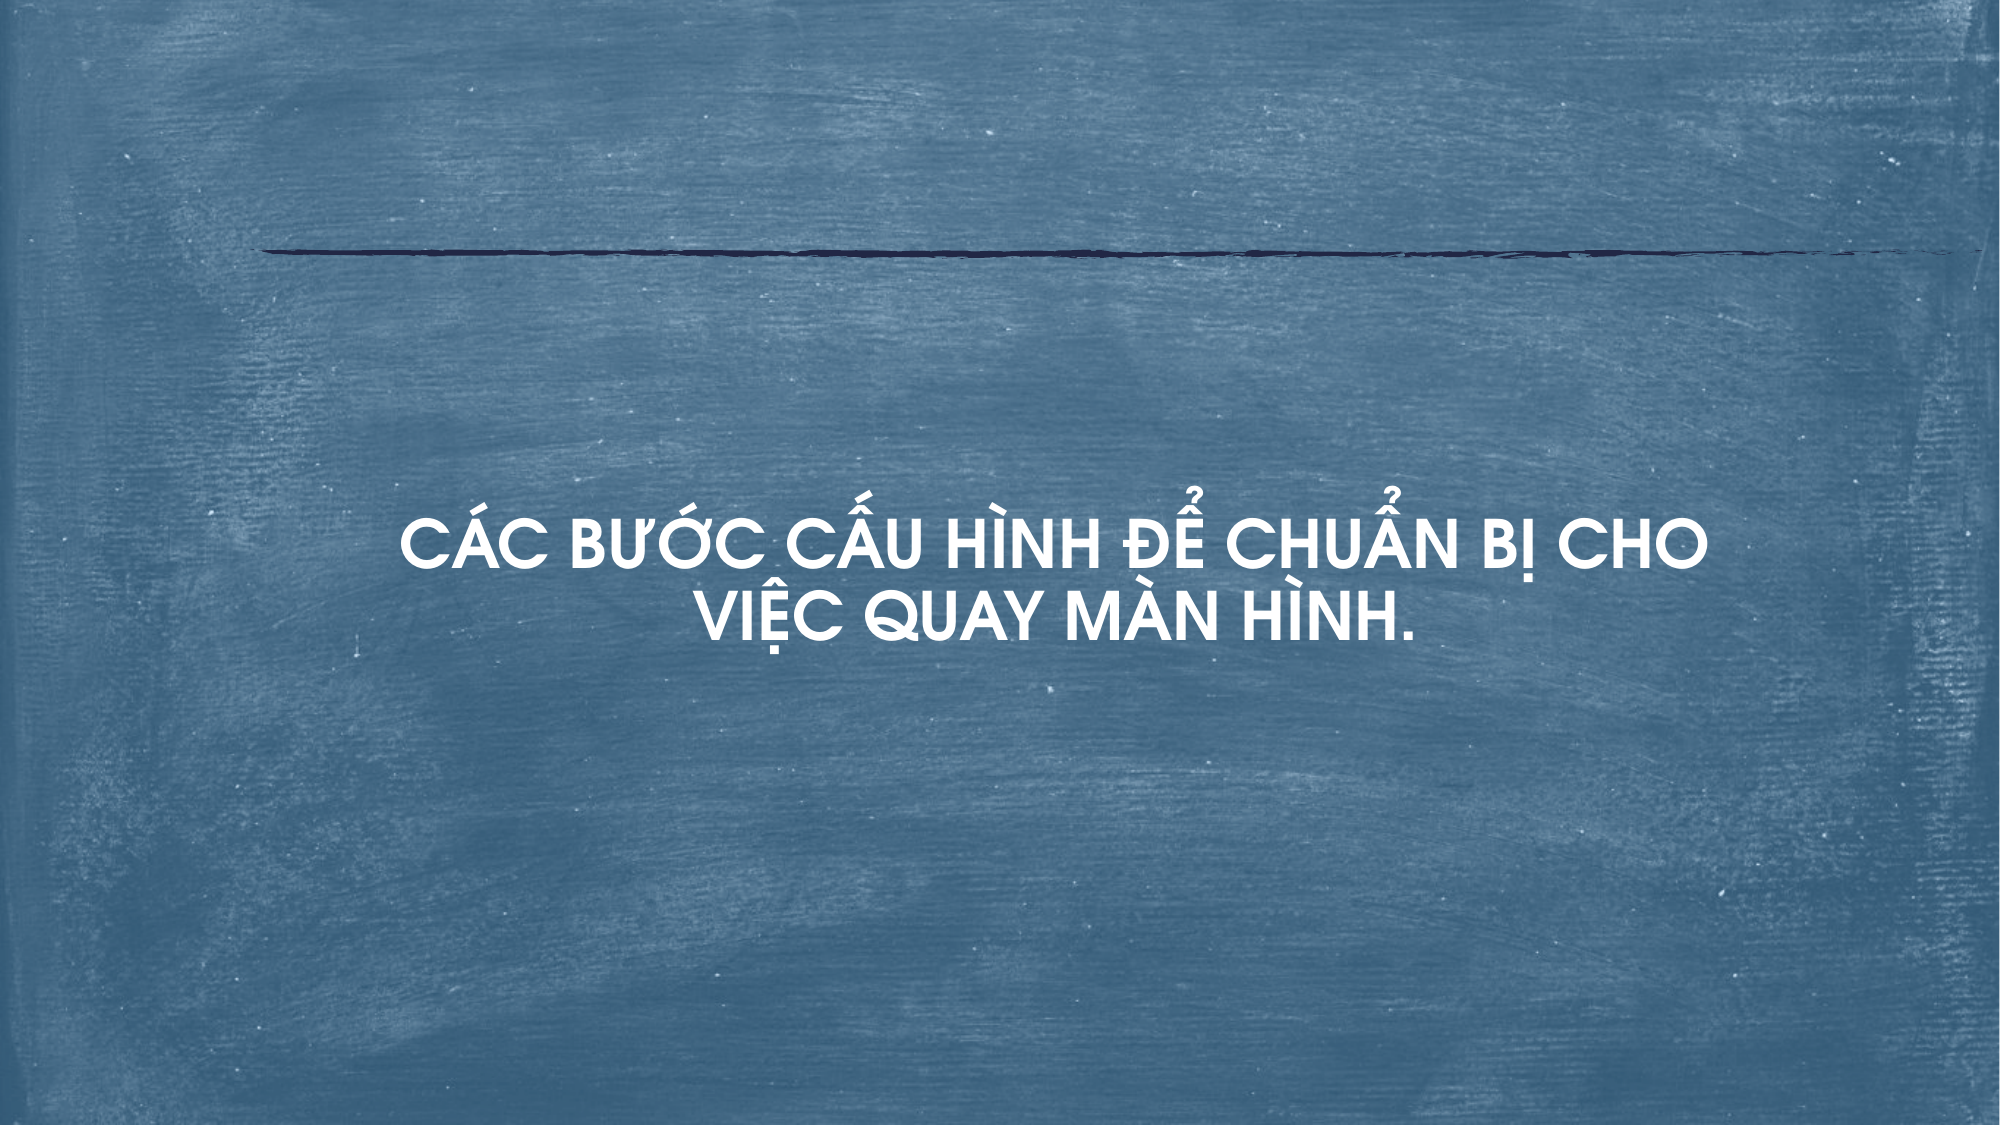

# CÁC BƯỚC CẤU HÌNH ĐỂ CHUẨN BỊ CHO VIỆC QUAY MÀN HÌNH.